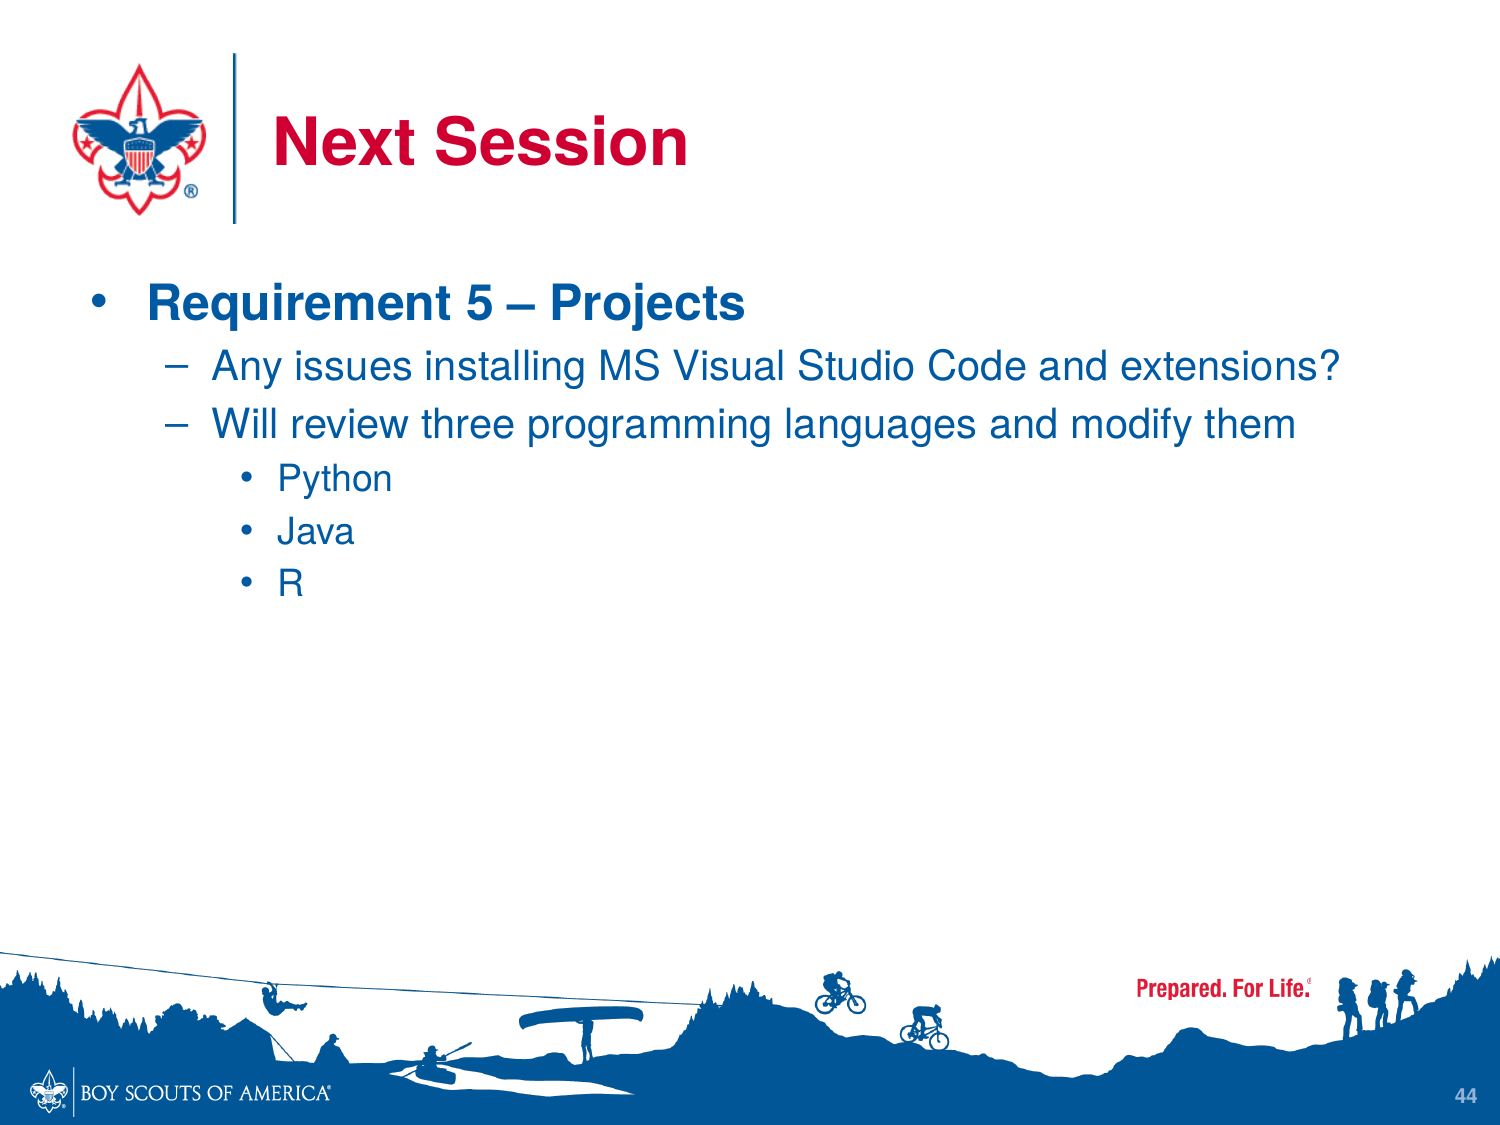

# Next Session
Requirement 5 – Projects
Any issues installing MS Visual Studio Code and extensions?
Will review three programming languages and modify them
Python
Java
R
44